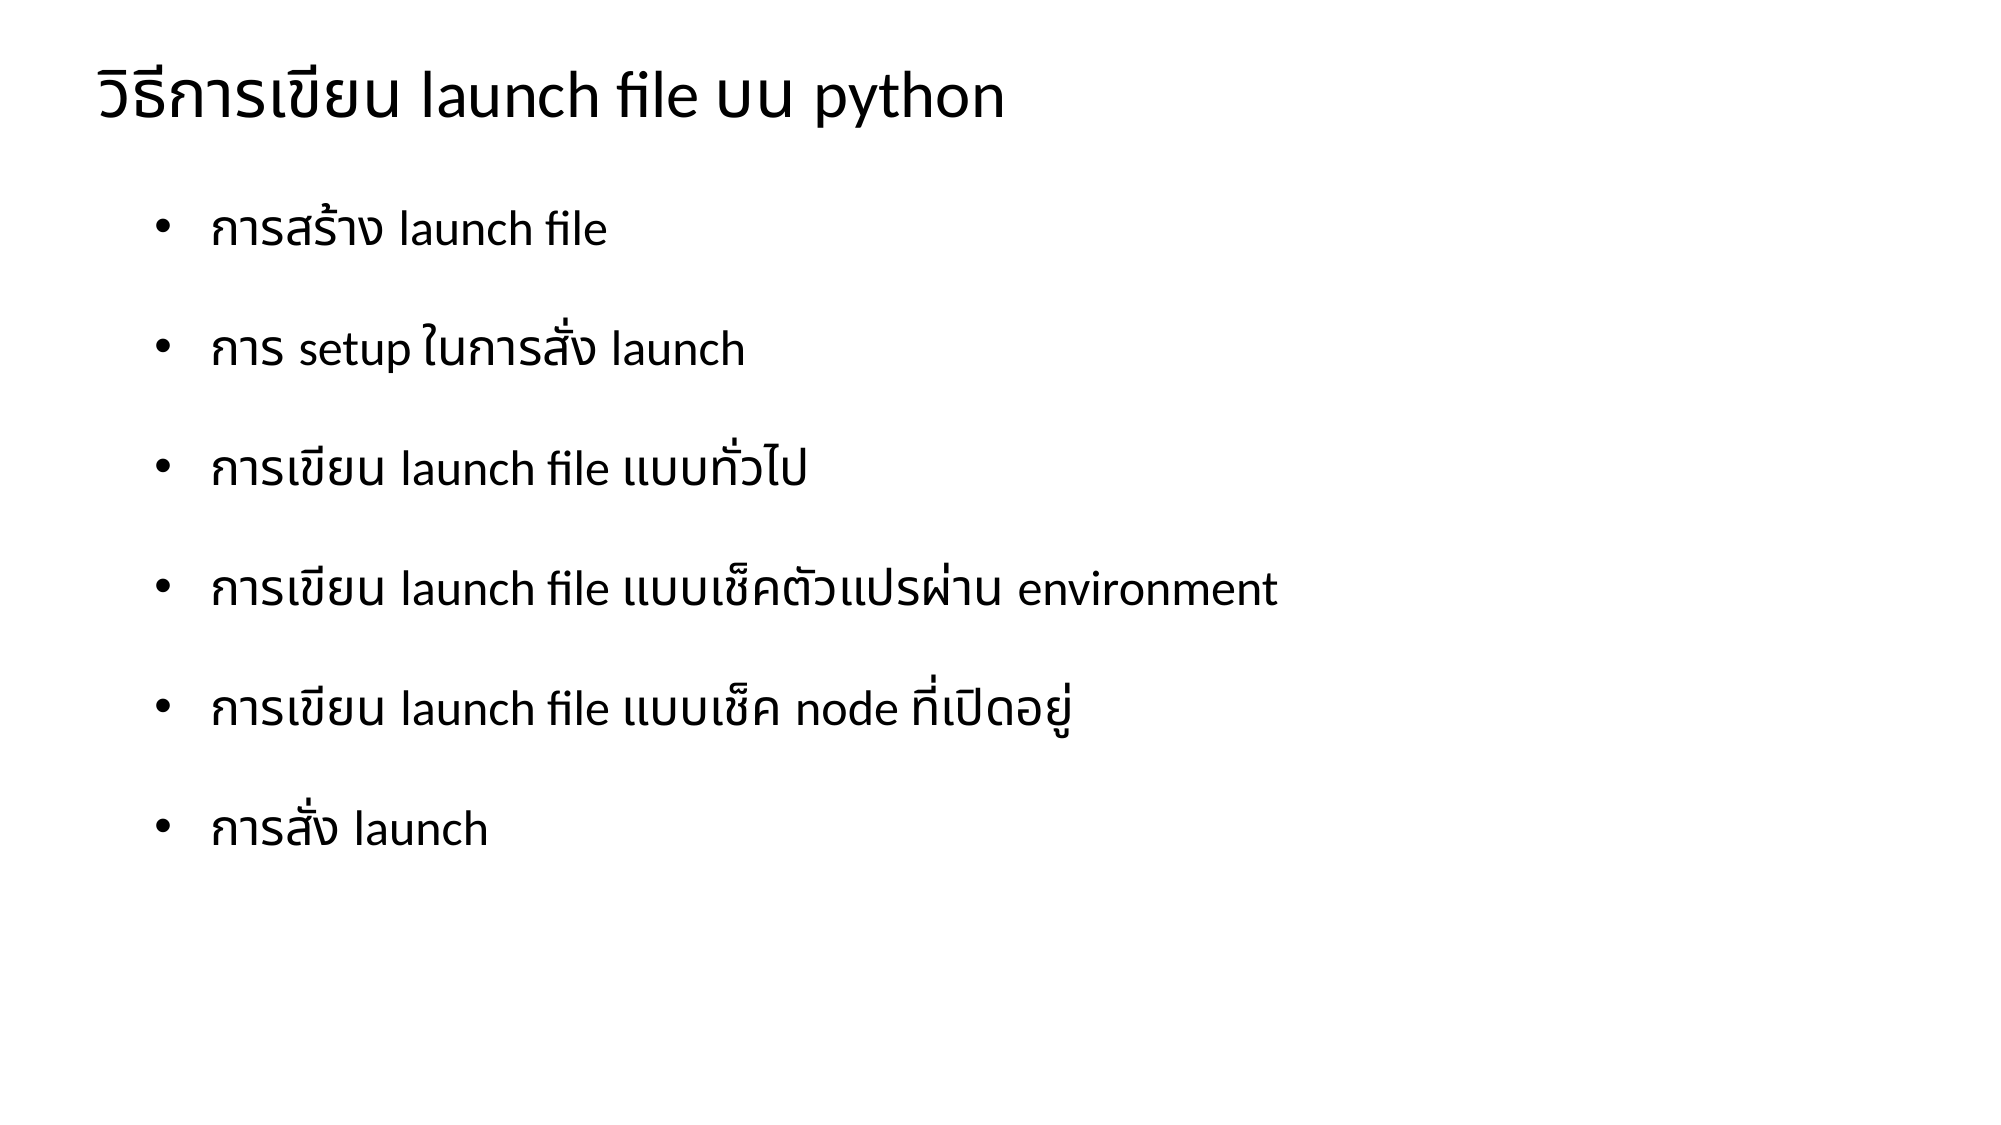

วิธีการเขียน launch file บน python
การสร้าง launch file

การ setup ในการสั่ง launch

การเขียน launch file แบบทั่วไป

การเขียน launch file แบบเช็คตัวแปรผ่าน environment

การเขียน launch file แบบเช็ค node ที่เปิดอยู่

การสั่ง launch